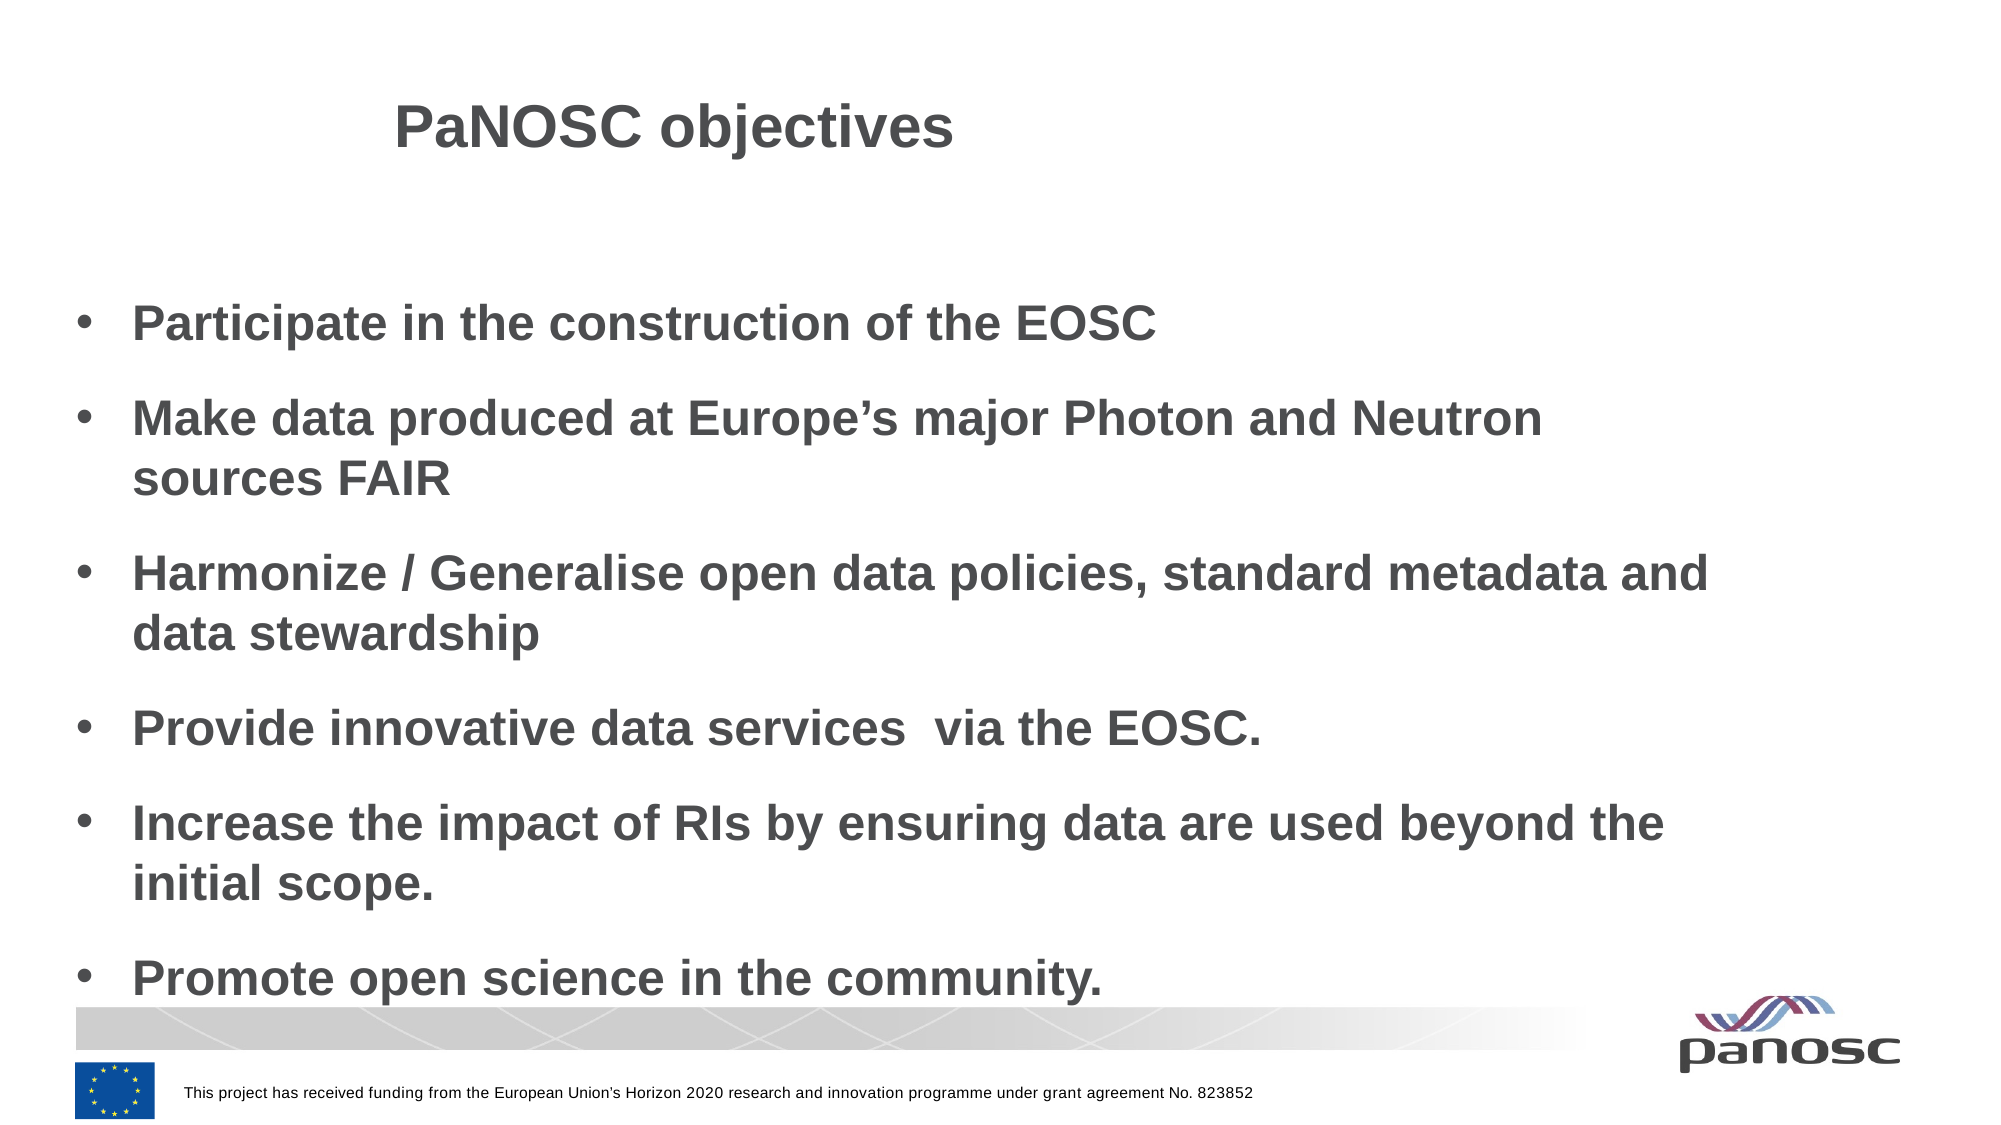

# PaNOSC objectives

Participate in the construction of the EOSC
Make data produced at Europe’s major Photon and Neutron sources FAIR
Harmonize / Generalise open data policies, standard metadata and data stewardship
Provide innovative data services  via the EOSC.
Increase the impact of RIs by ensuring data are used beyond the initial scope.
Promote open science in the community.